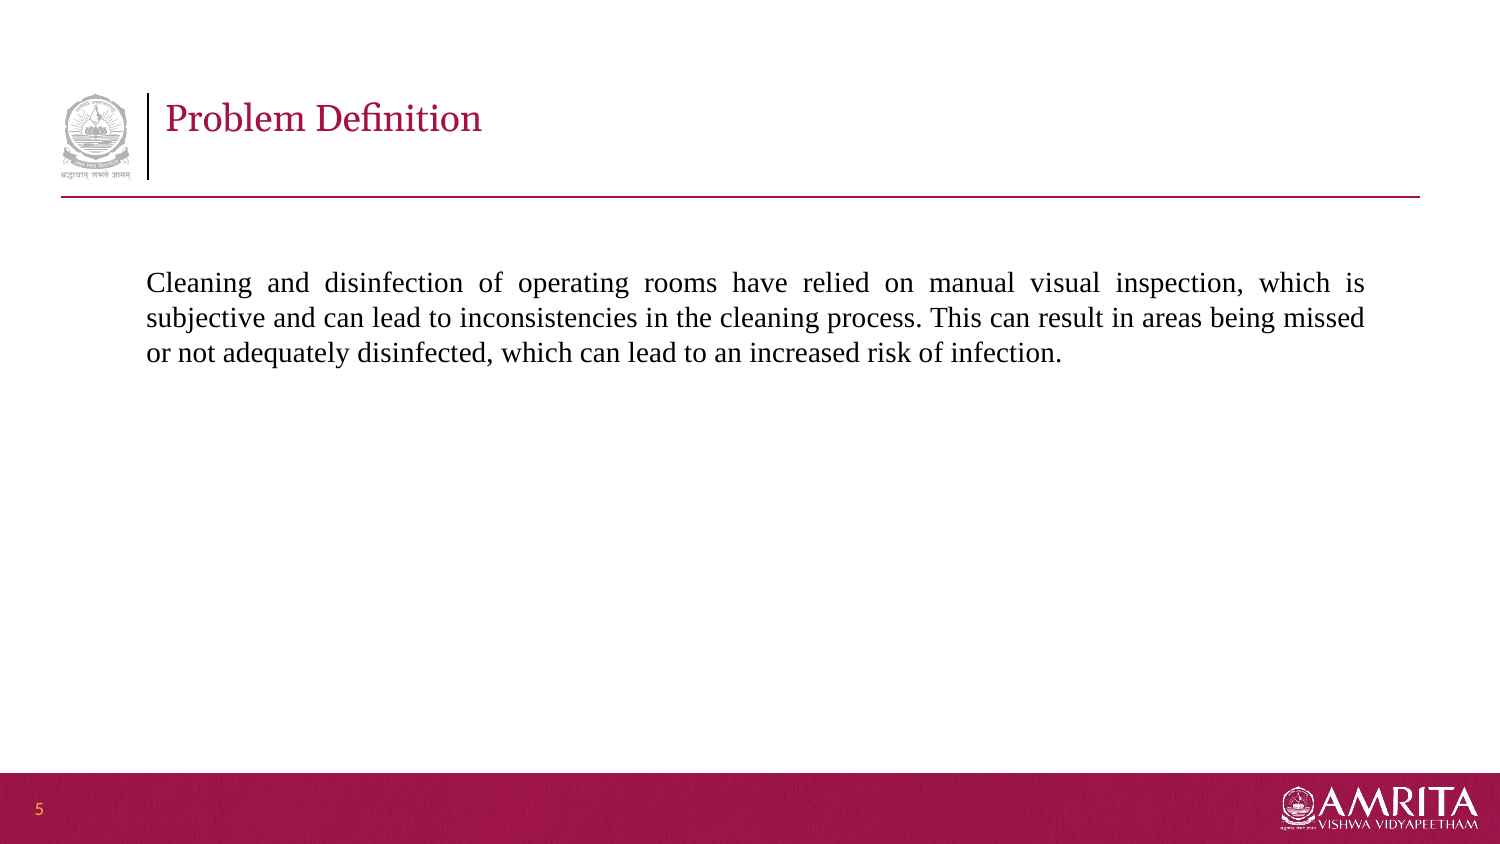

# Problem Definition

Cleaning and disinfection of operating rooms have relied on manual visual inspection, which is subjective and can lead to inconsistencies in the cleaning process. This can result in areas being missed or not adequately disinfected, which can lead to an increased risk of infection.

5